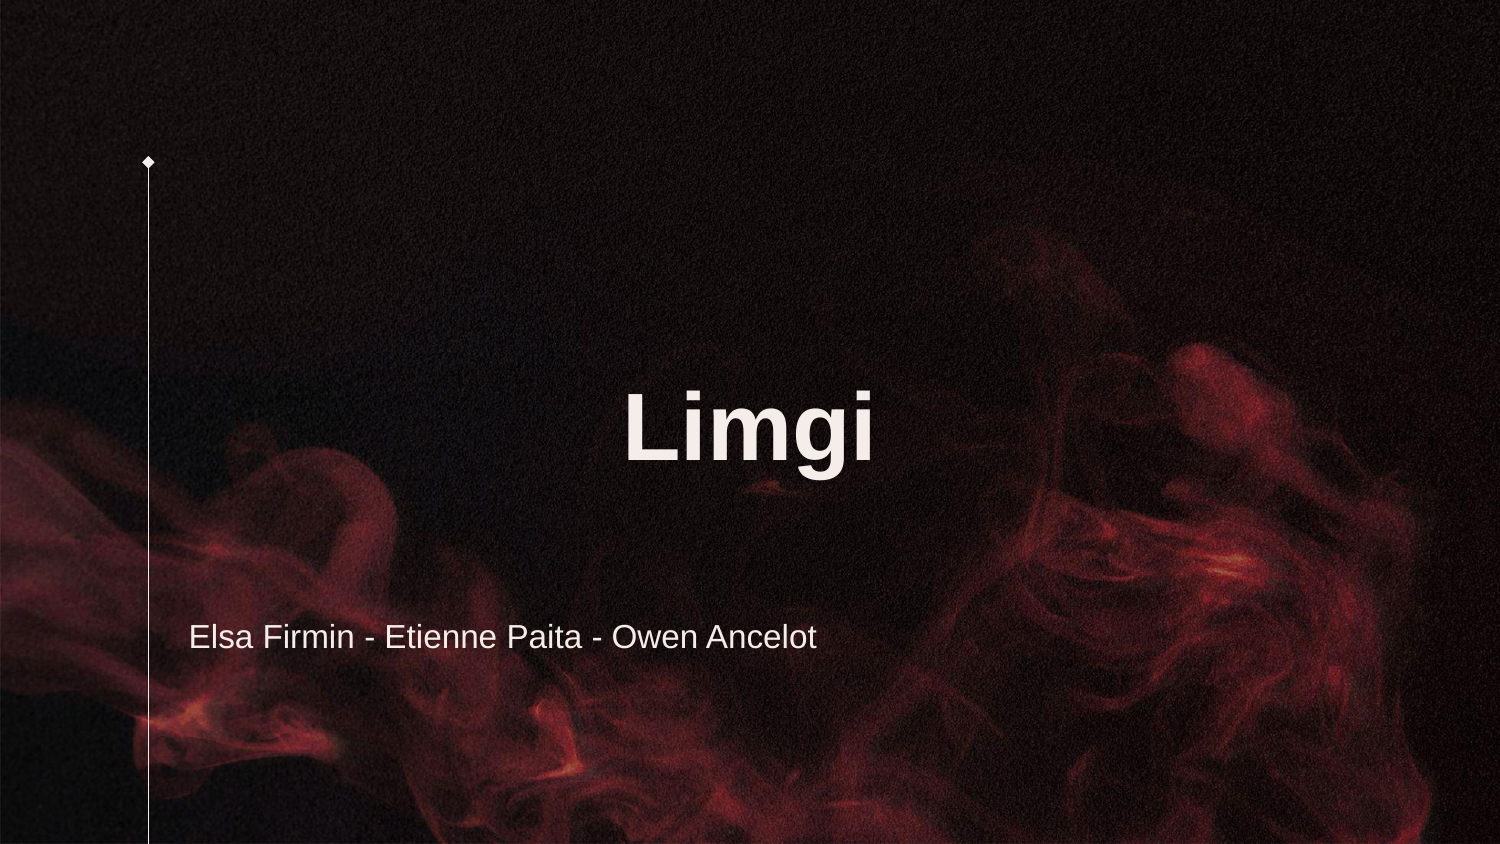

# Limgi
Elsa Firmin - Etienne Paita - Owen Ancelot